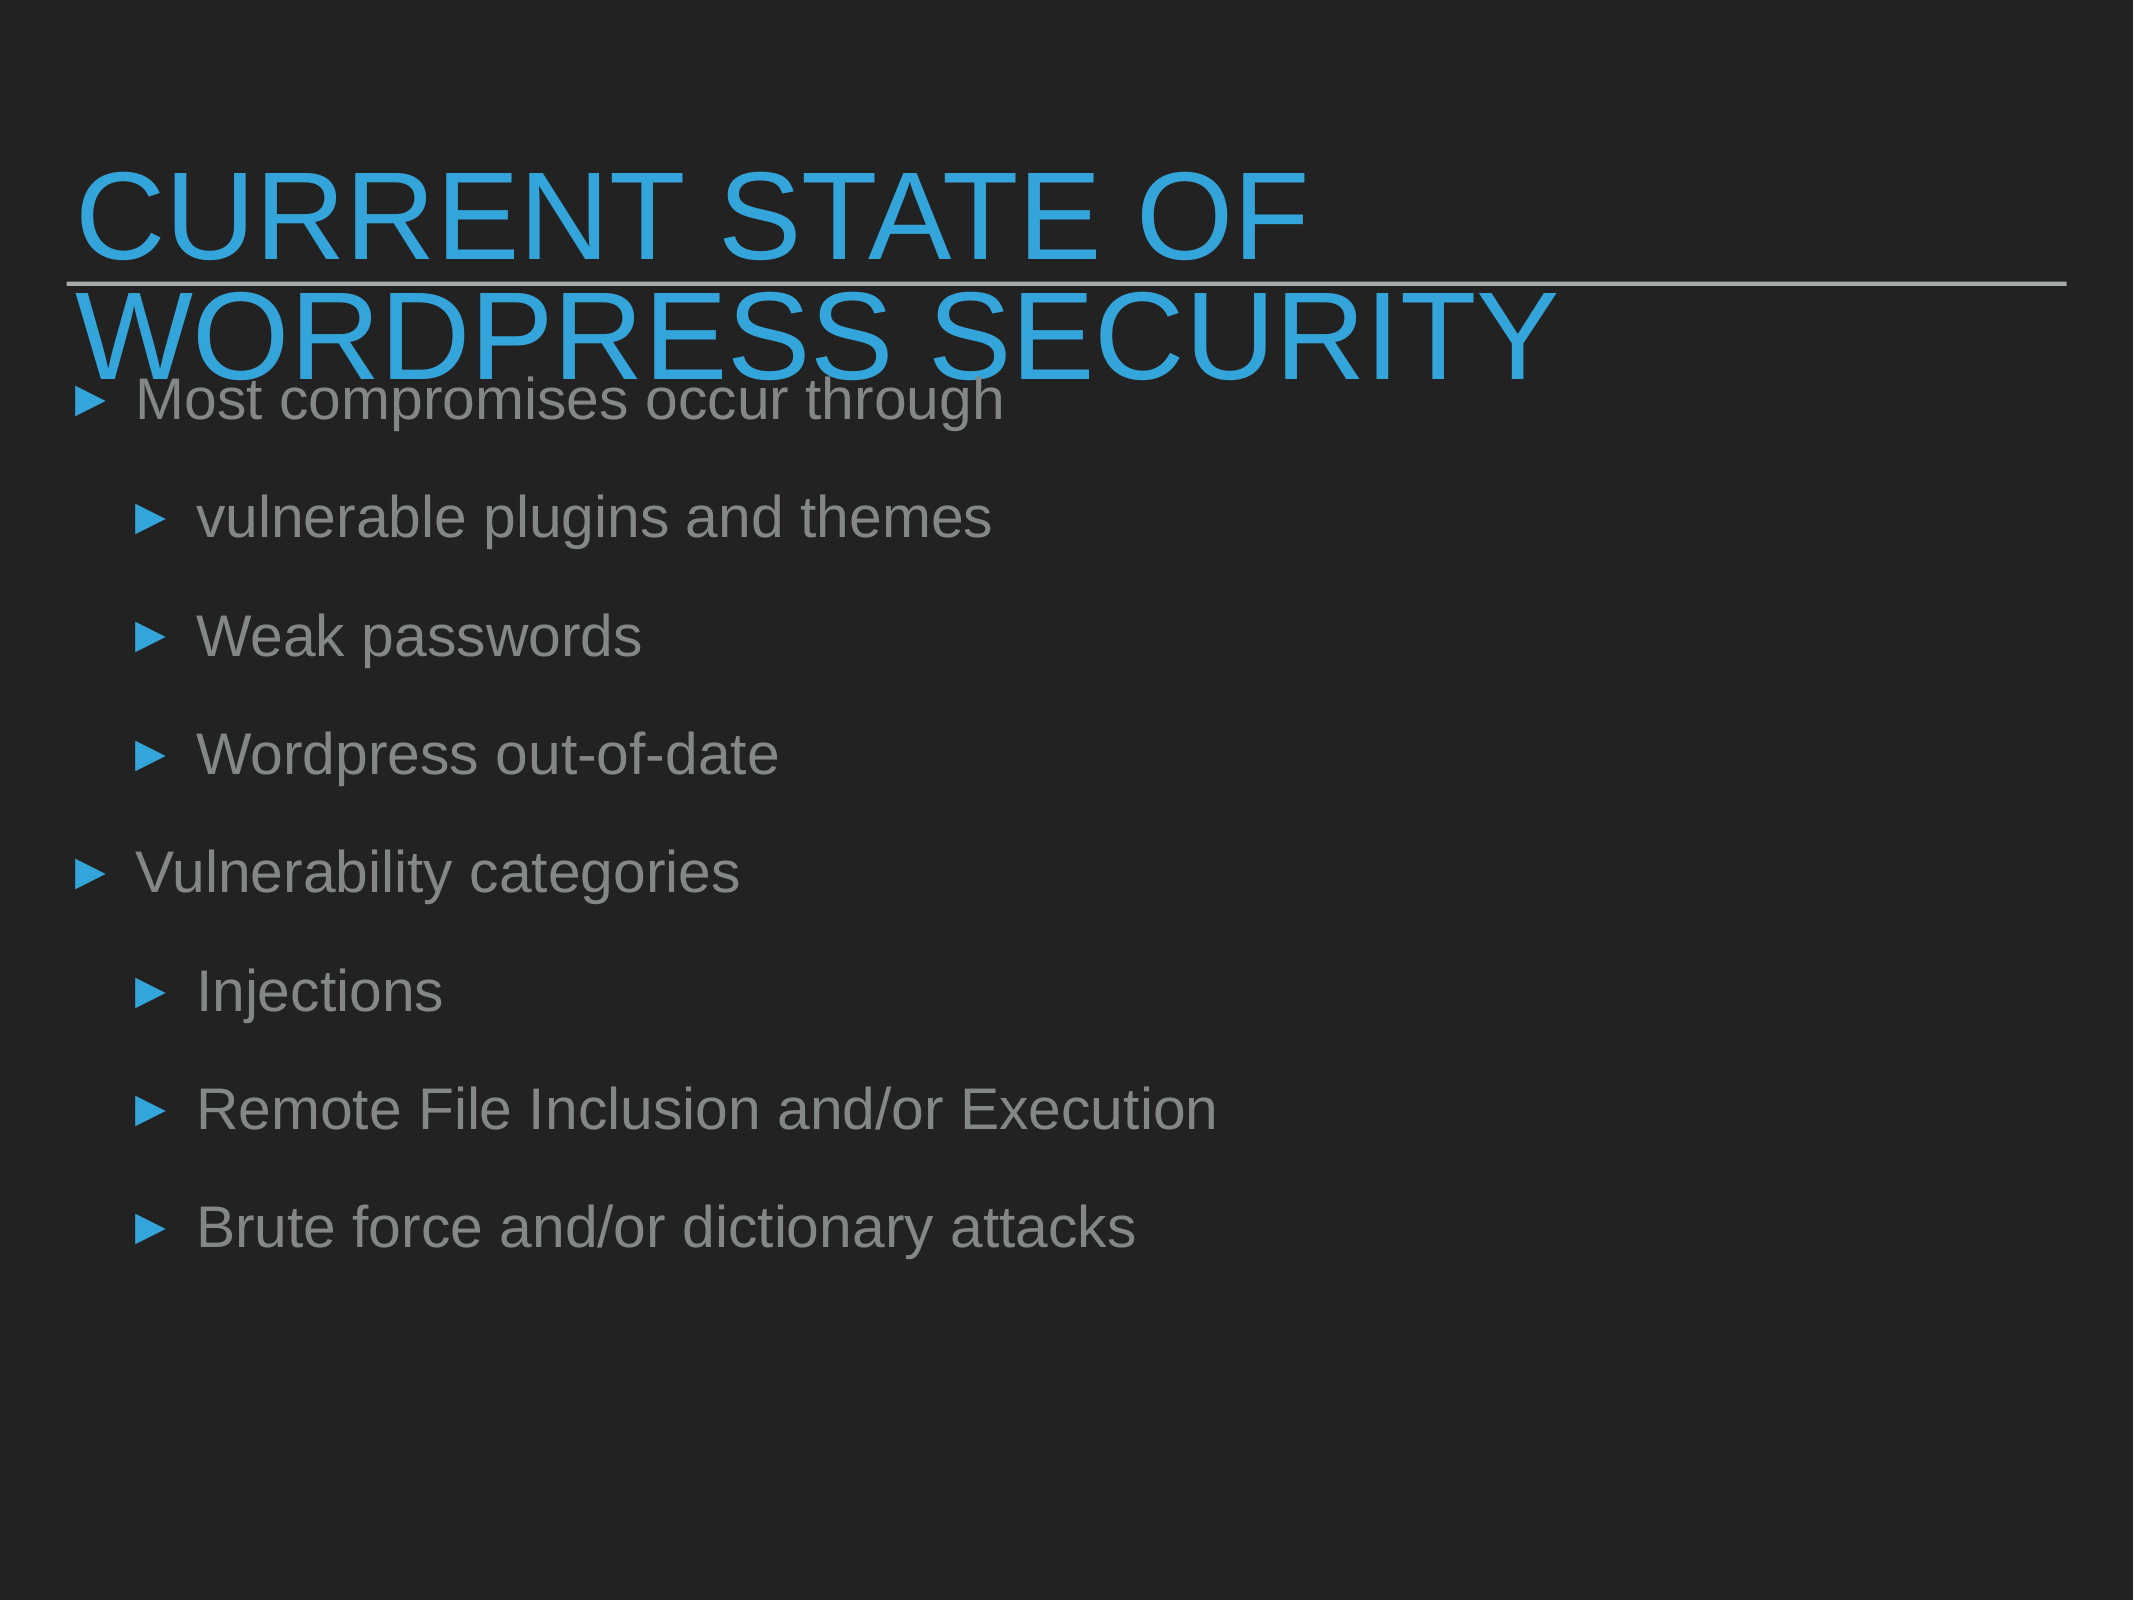

# current state of wordpress security
Most compromises occur through
vulnerable plugins and themes
Weak passwords
Wordpress out-of-date
Vulnerability categories
Injections
Remote File Inclusion and/or Execution
Brute force and/or dictionary attacks